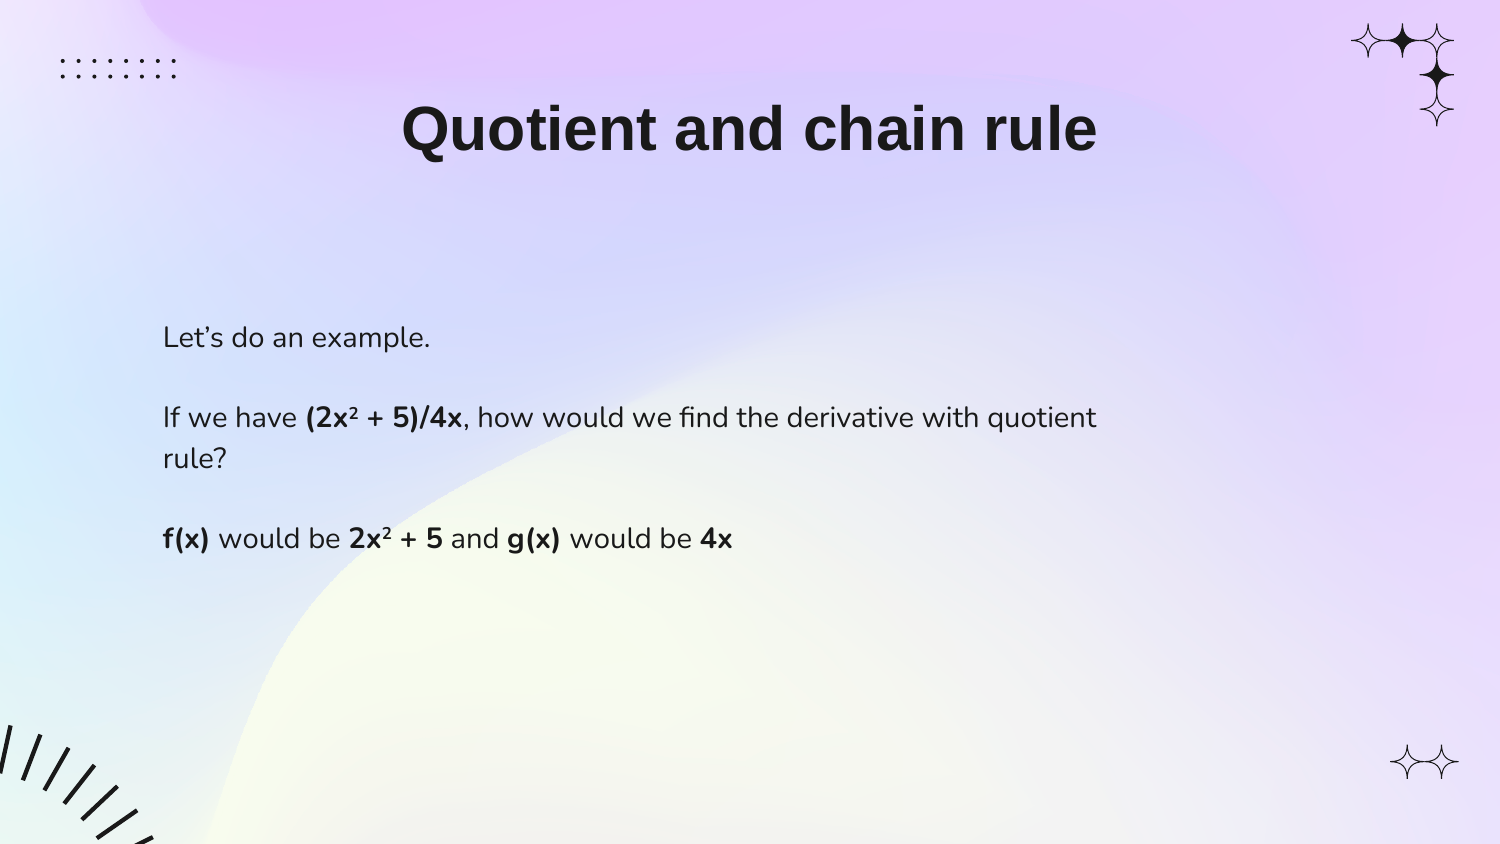

# Quotient and chain rule
Let’s do an example.

If we have (2x2 + 5)/4x, how would we find the derivative with quotient rule?

f(x) would be 2x2 + 5 and g(x) would be 4x